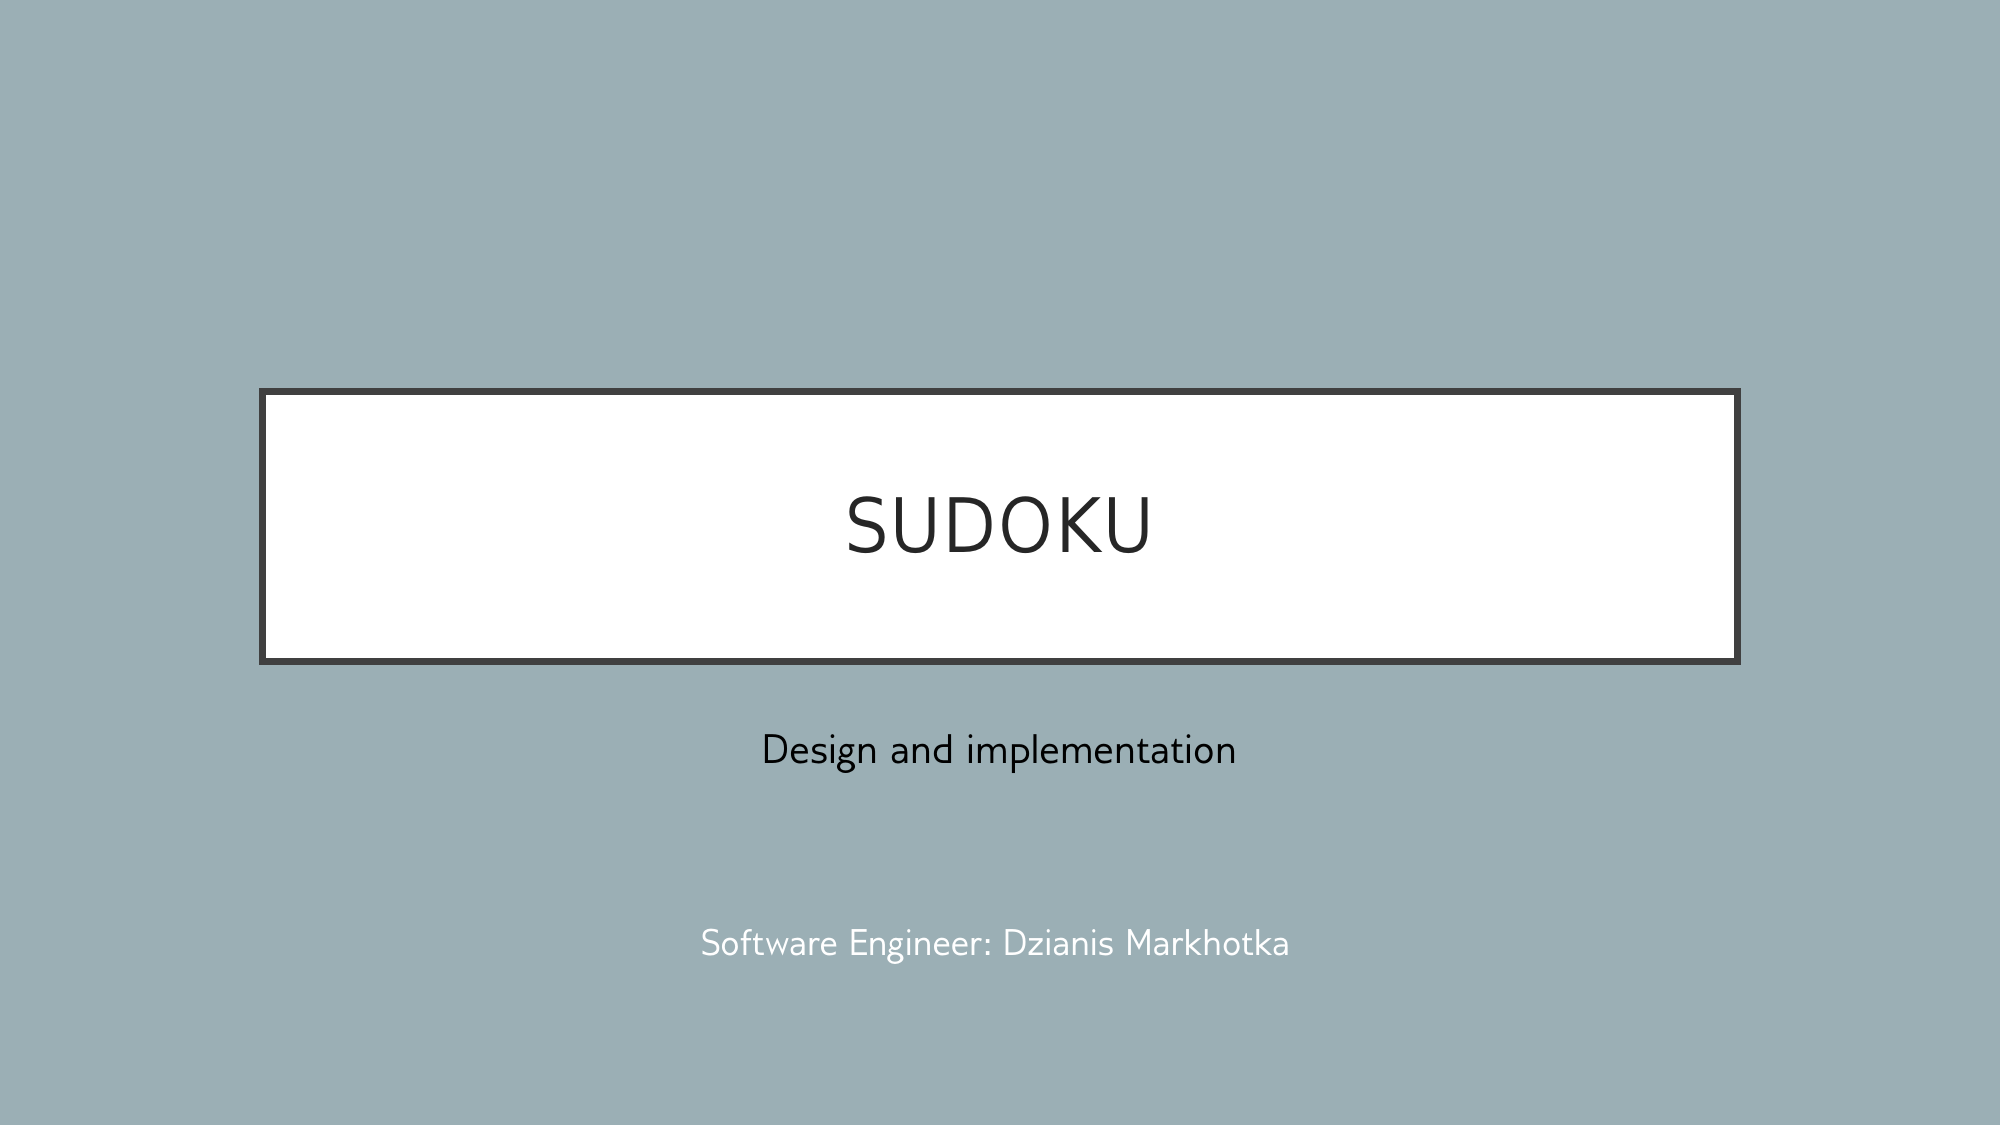

# Sudoku
Design and implementation
Software Engineer: Dzianis Markhotka